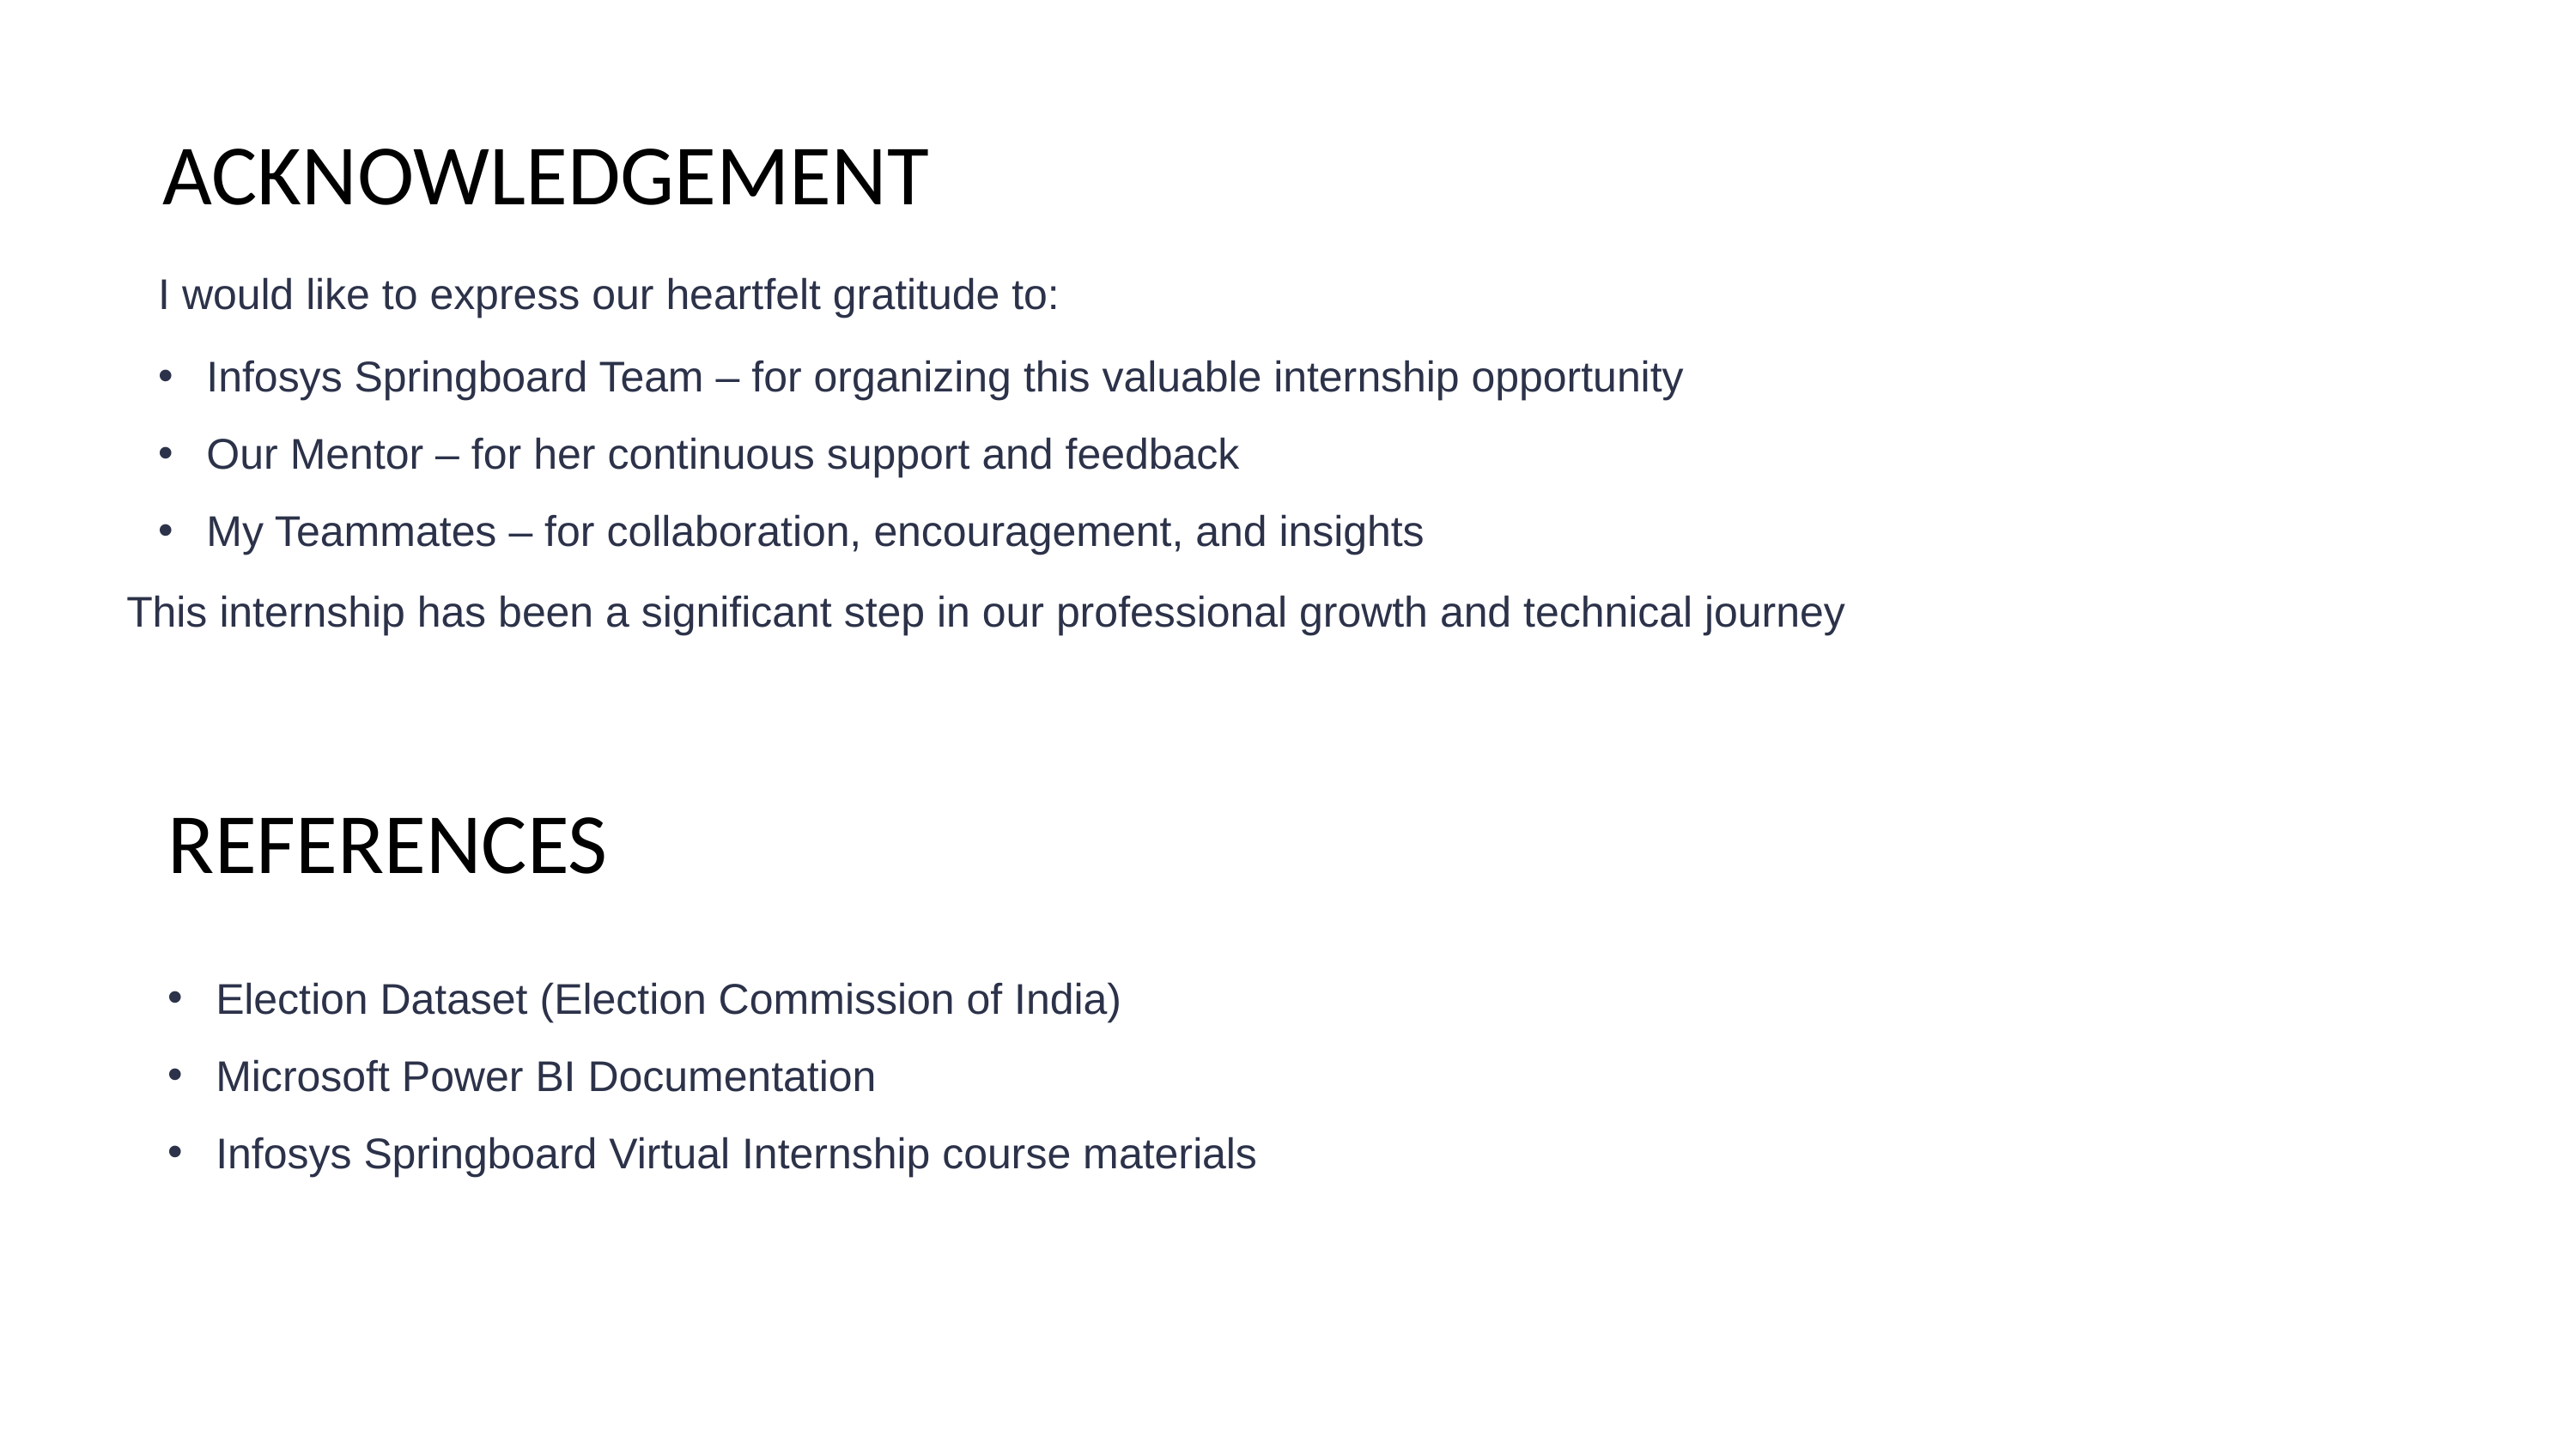

ACKNOWLEDGEMENT
I would like to express our heartfelt gratitude to:
Infosys Springboard Team – for organizing this valuable internship opportunity
Our Mentor – for her continuous support and feedback
My Teammates – for collaboration, encouragement, and insights
This internship has been a significant step in our professional growth and technical journey
REFERENCES
Election Dataset (Election Commission of India)
Microsoft Power BI Documentation
Infosys Springboard Virtual Internship course materials